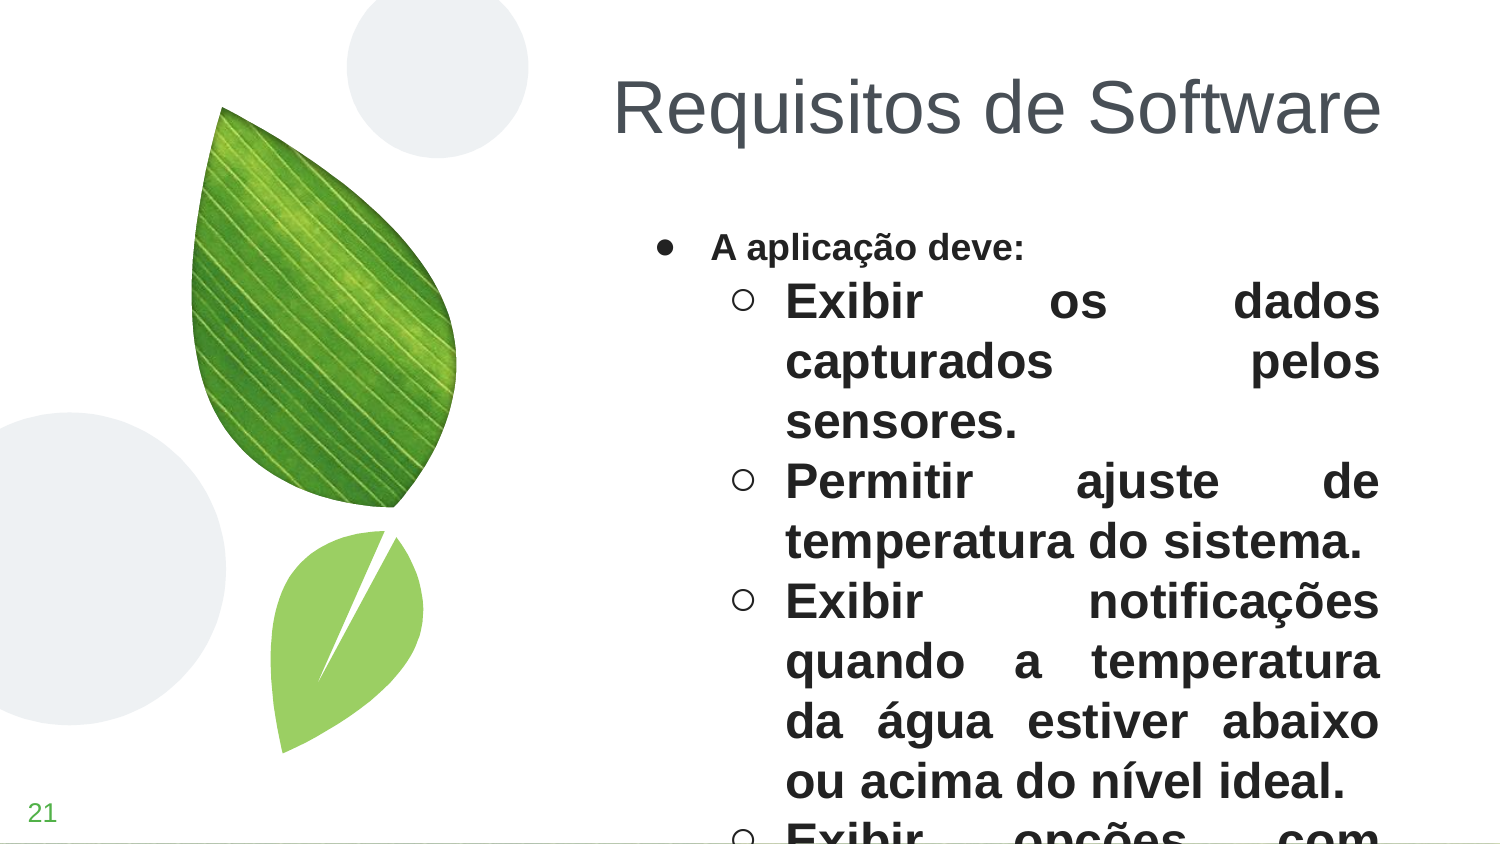

Requisitos de Software
A aplicação deve:
Exibir os dados capturados pelos sensores.
Permitir ajuste de temperatura do sistema.
Exibir notificações quando a temperatura da água estiver abaixo ou acima do nível ideal.
Exibir opções com configurações pré-definidas para cultivo.
21